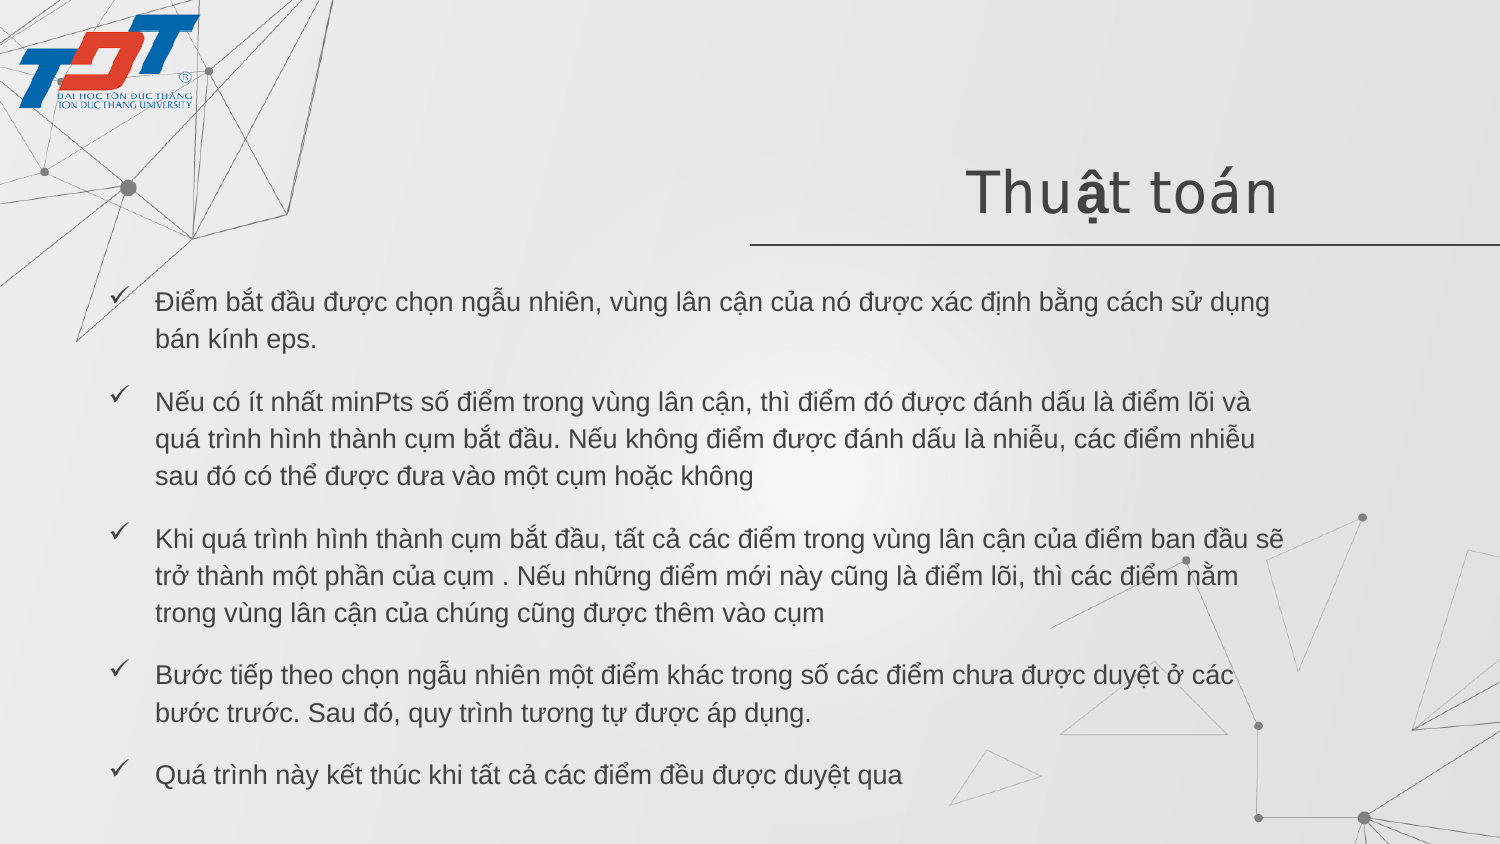

# Thuật toán
Điểm bắt đầu được chọn ngẫu nhiên, vùng lân cận của nó được xác định bằng cách sử dụng bán kính eps.
Nếu có ít nhất minPts số điểm trong vùng lân cận, thì điểm đó được đánh dấu là điểm lõi và quá trình hình thành cụm bắt đầu. Nếu không điểm được đánh dấu là nhiễu, các điểm nhiễu sau đó có thể được đưa vào một cụm hoặc không
Khi quá trình hình thành cụm bắt đầu, tất cả các điểm trong vùng lân cận của điểm ban đầu sẽ trở thành một phần của cụm . Nếu những điểm mới này cũng là điểm lõi, thì các điểm nằm trong vùng lân cận của chúng cũng được thêm vào cụm
Bước tiếp theo chọn ngẫu nhiên một điểm khác trong số các điểm chưa được duyệt ở các bước trước. Sau đó, quy trình tương tự được áp dụng.
Quá trình này kết thúc khi tất cả các điểm đều được duyệt qua